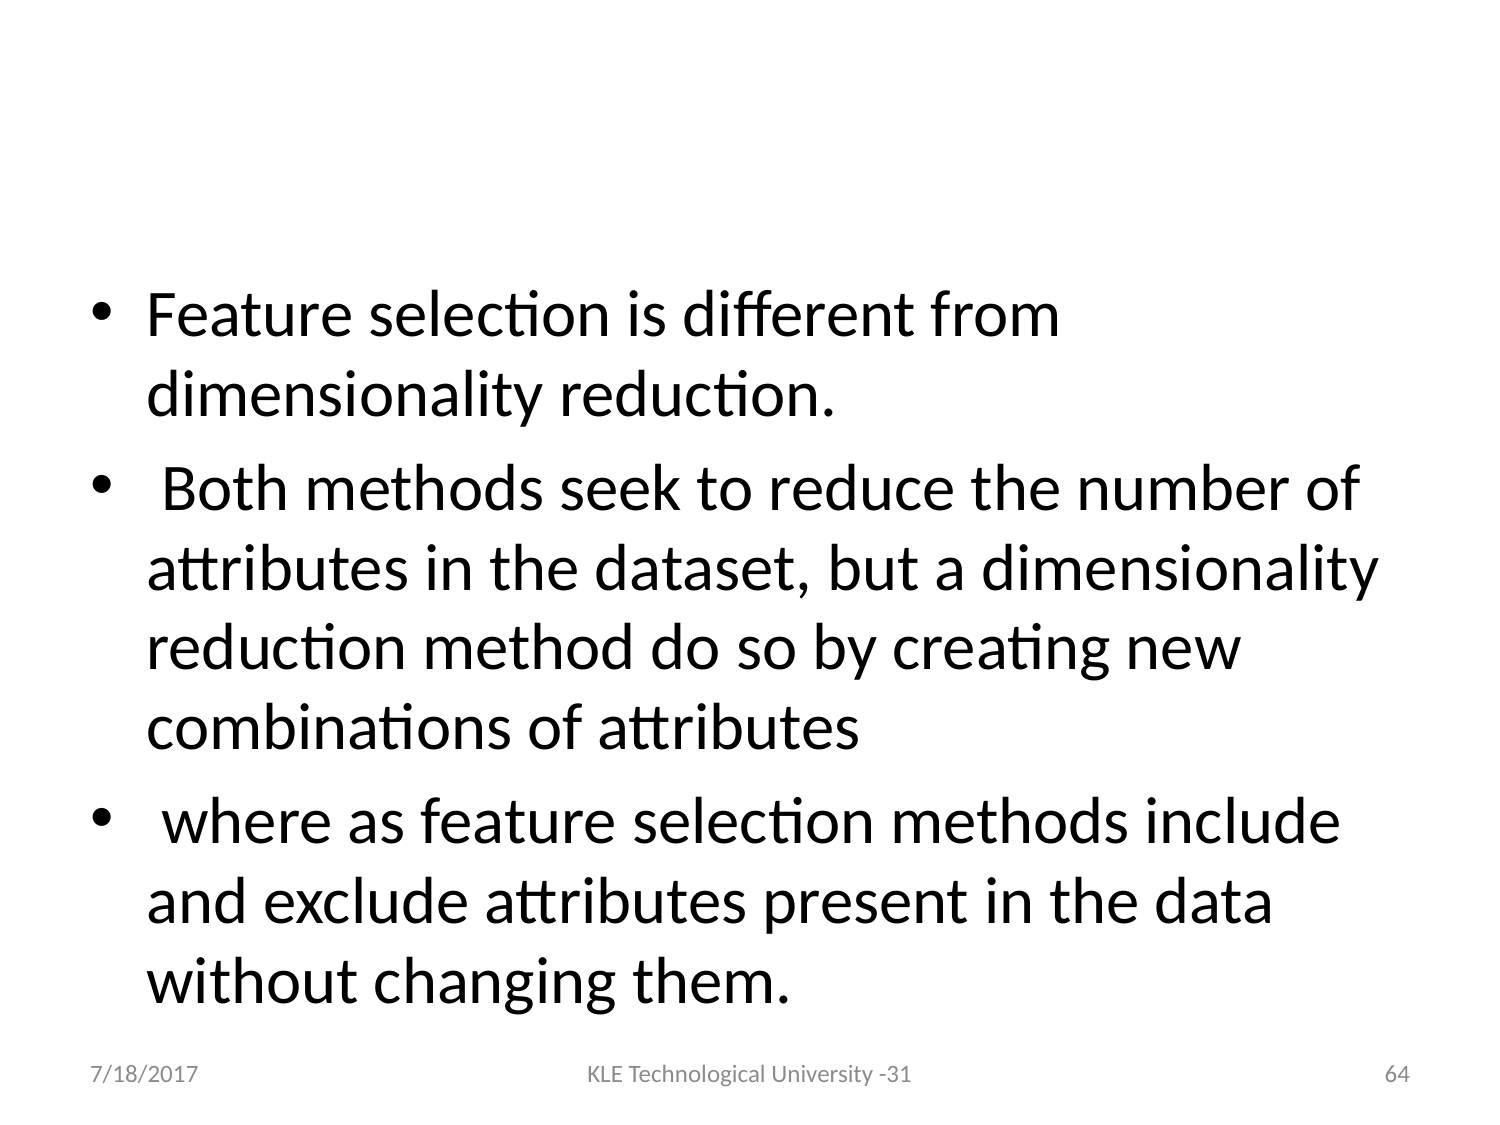

#
Feature selection is different from dimensionality reduction.
 Both methods seek to reduce the number of attributes in the dataset, but a dimensionality reduction method do so by creating new combinations of attributes
 where as feature selection methods include and exclude attributes present in the data without changing them.
7/18/2017
KLE Technological University -31
64